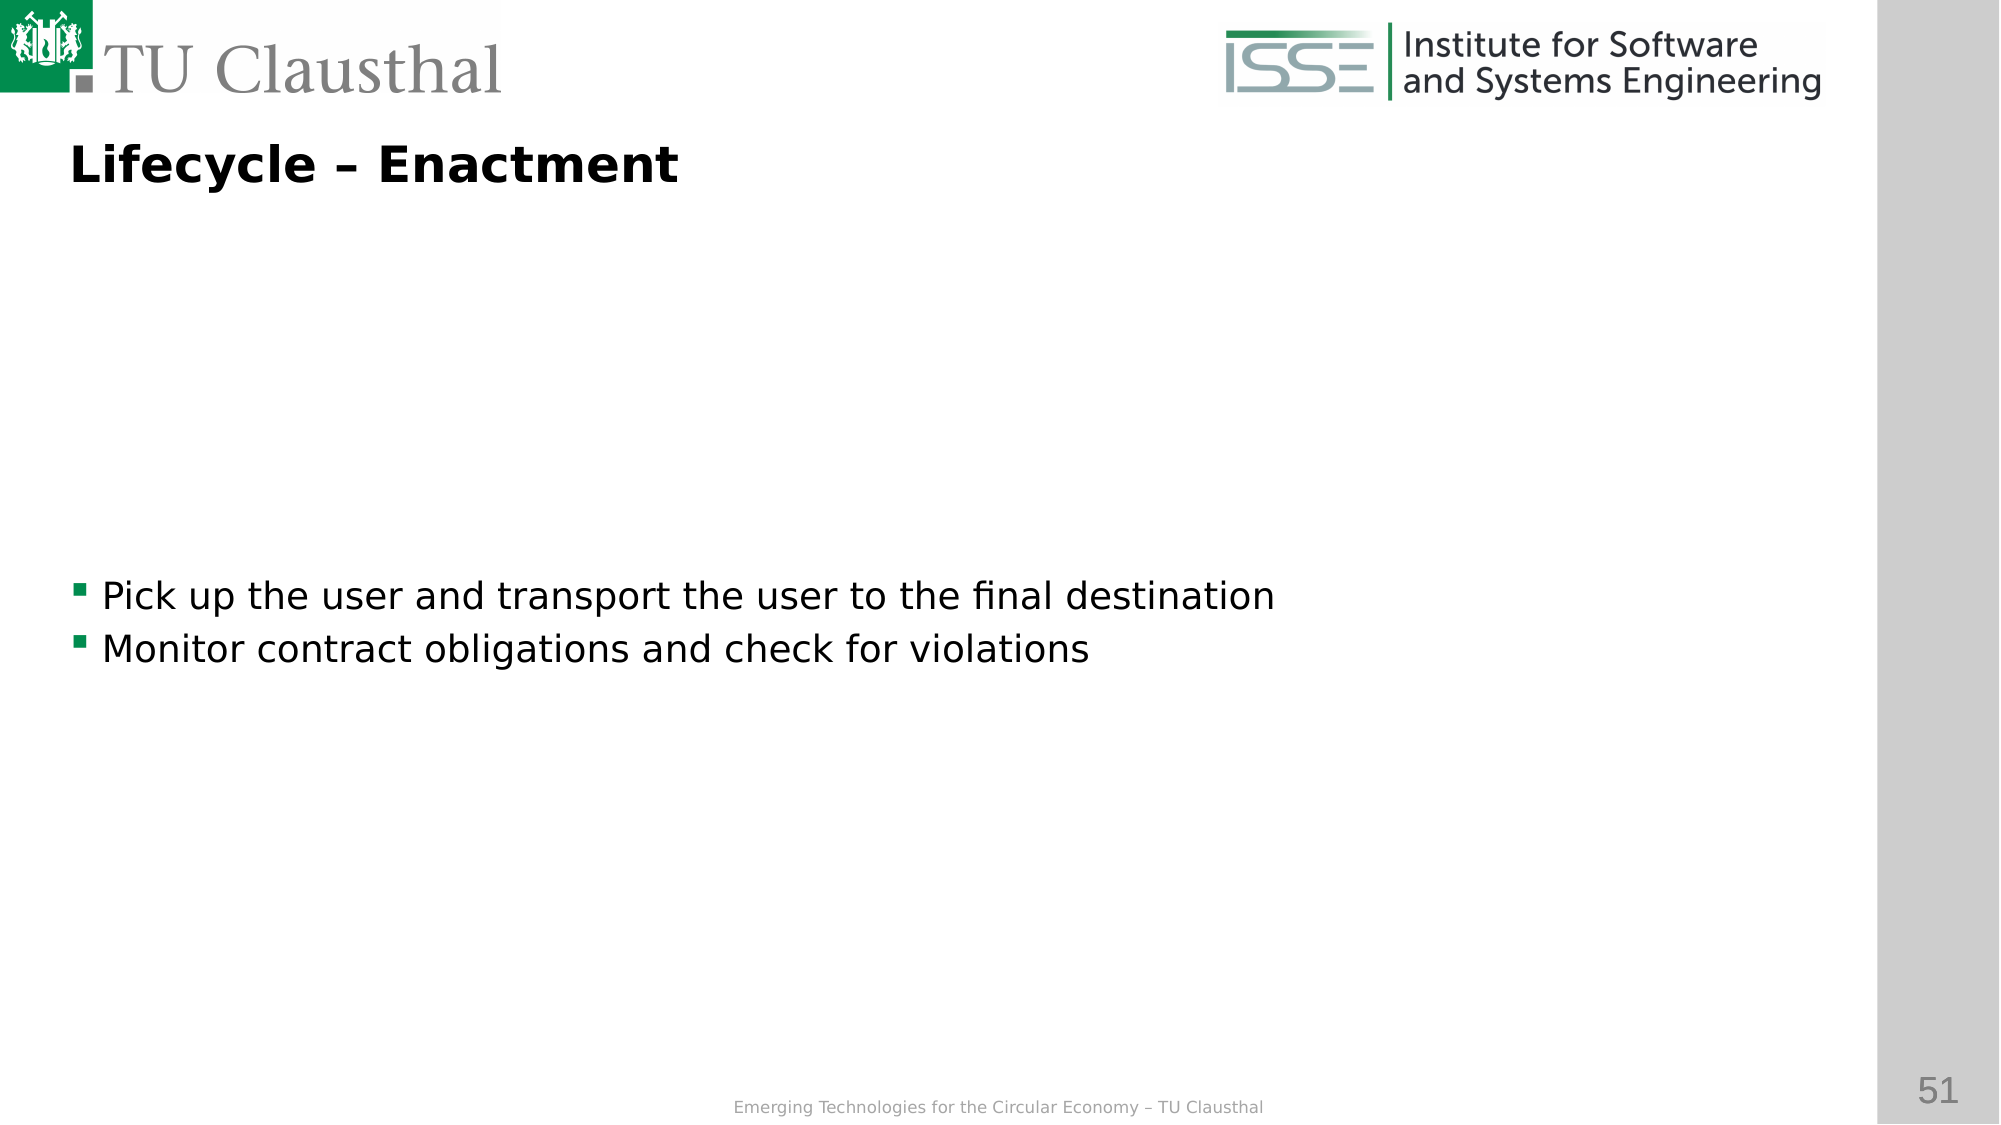

Lifecycle – Enactment
Pick up the user and transport the user to the final destination
Monitor contract obligations and check for violations